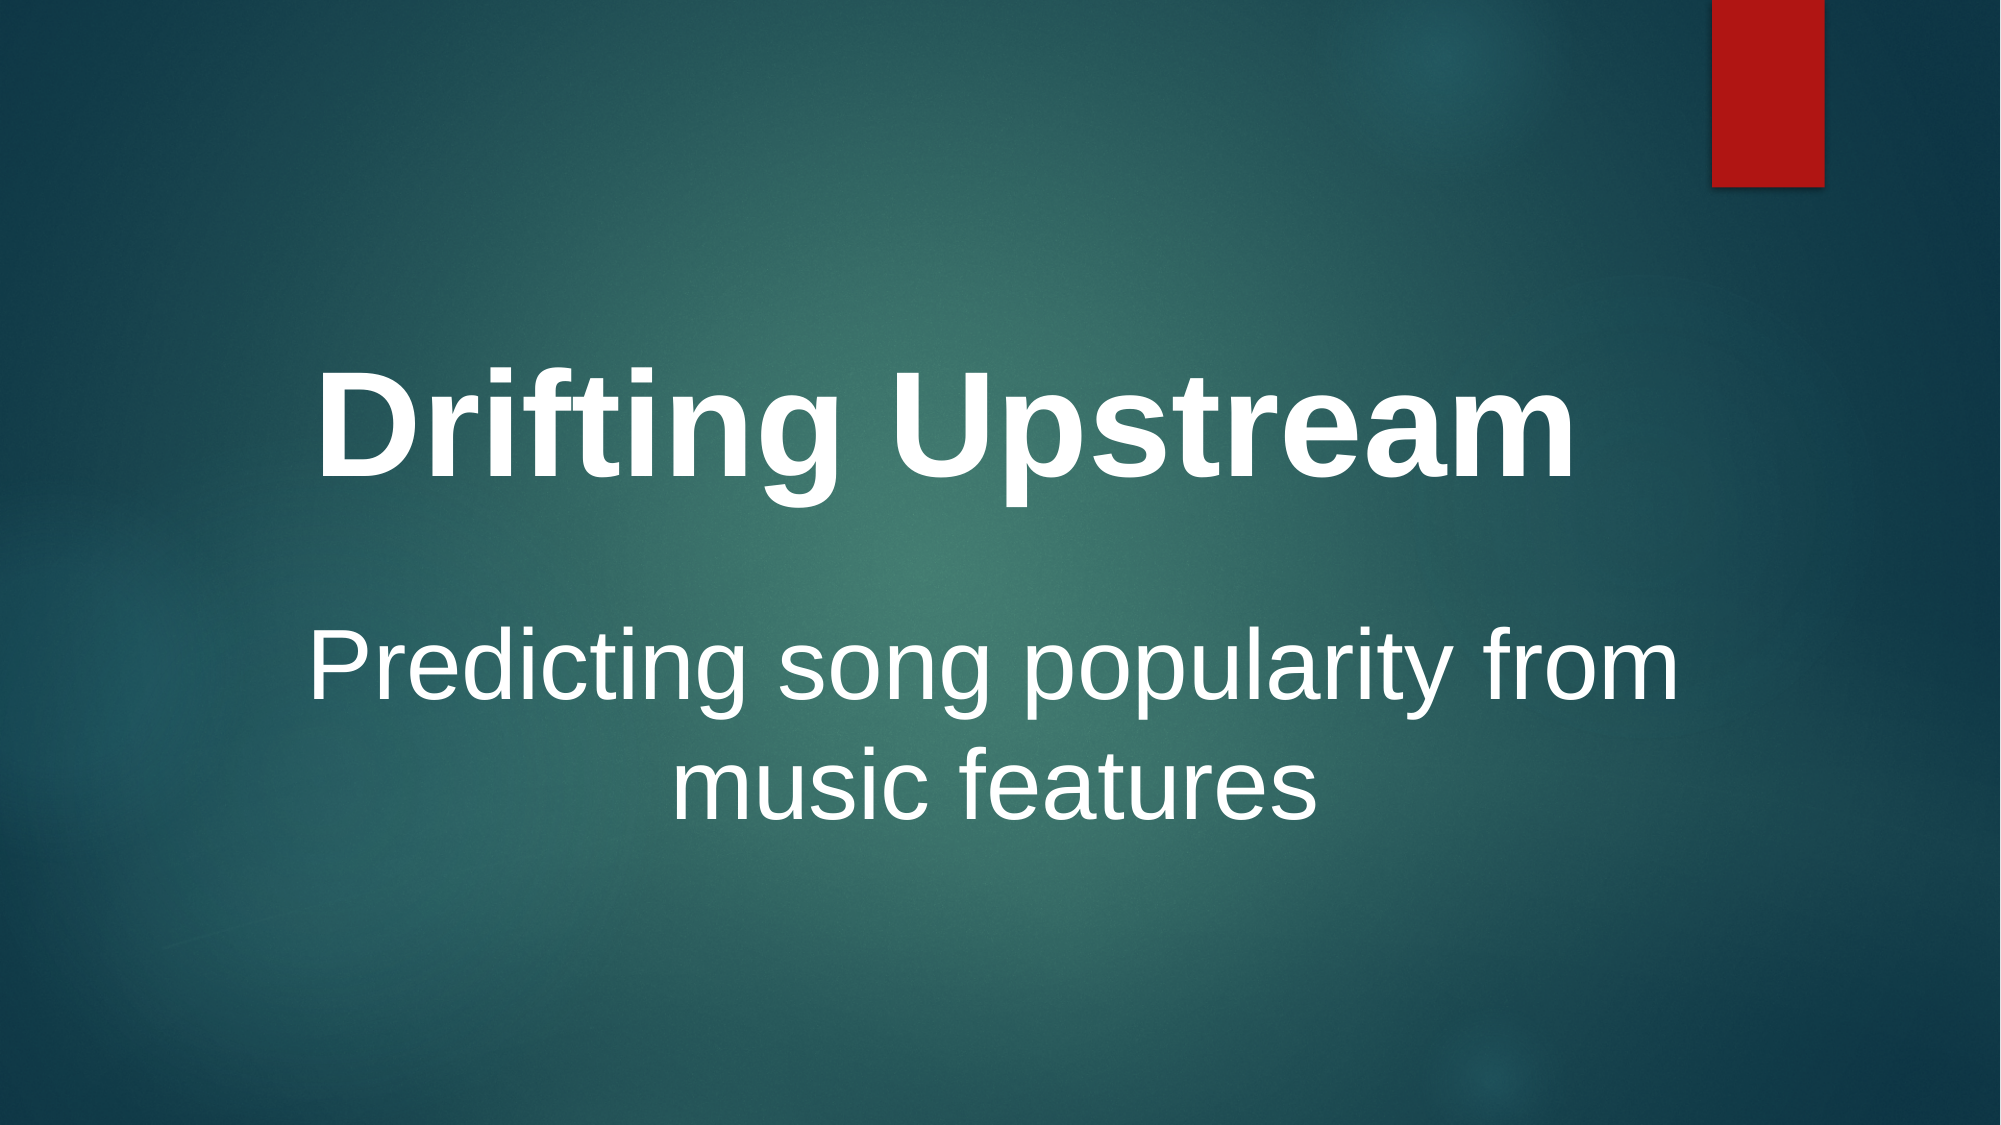

# Drifting Upstream
Predicting song popularity from music features